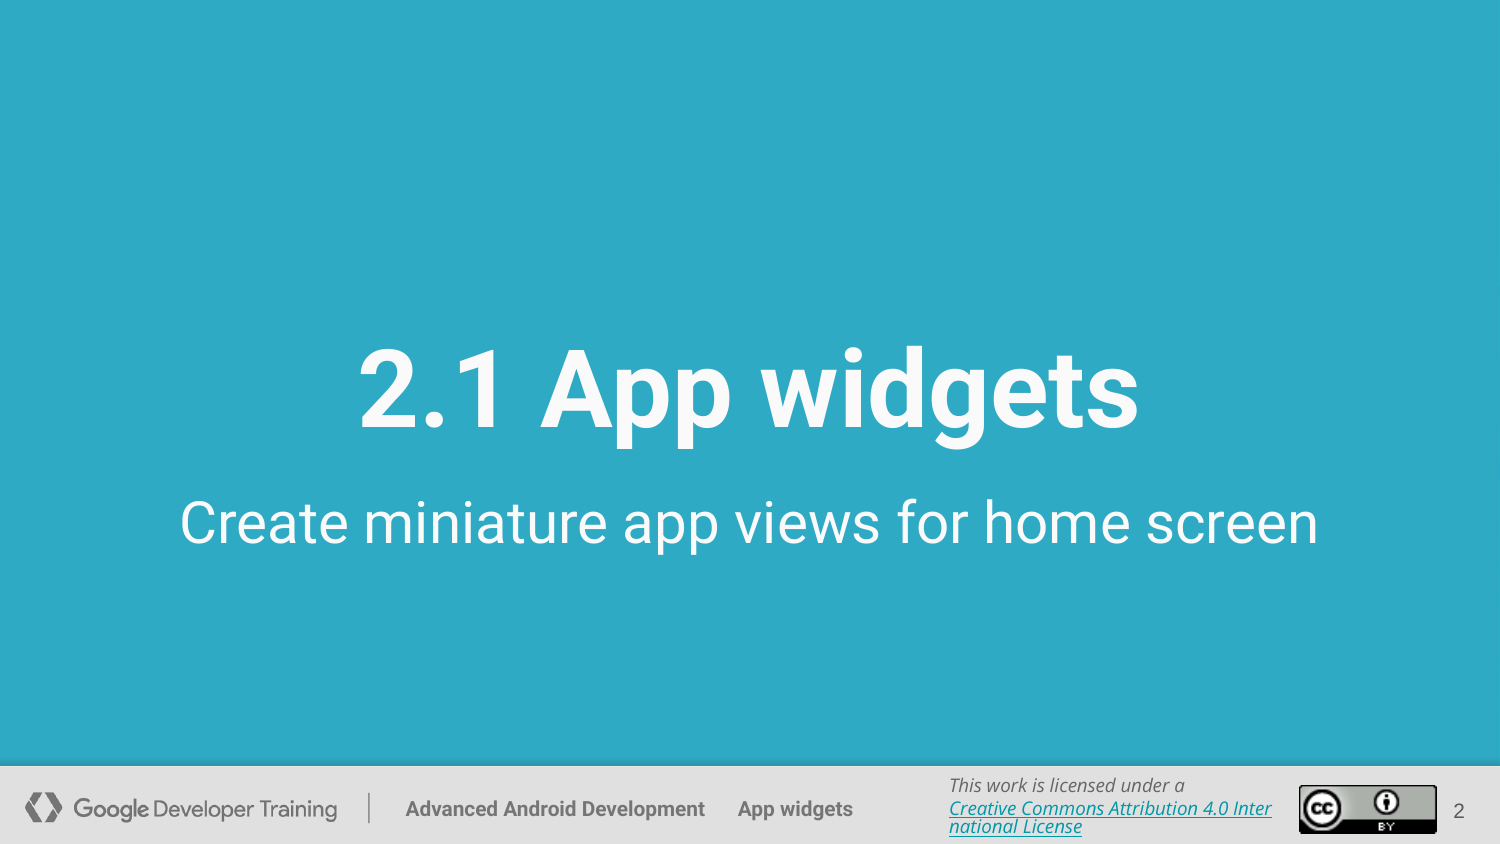

# 2.1 App widgets
Create miniature app views for home screen
2